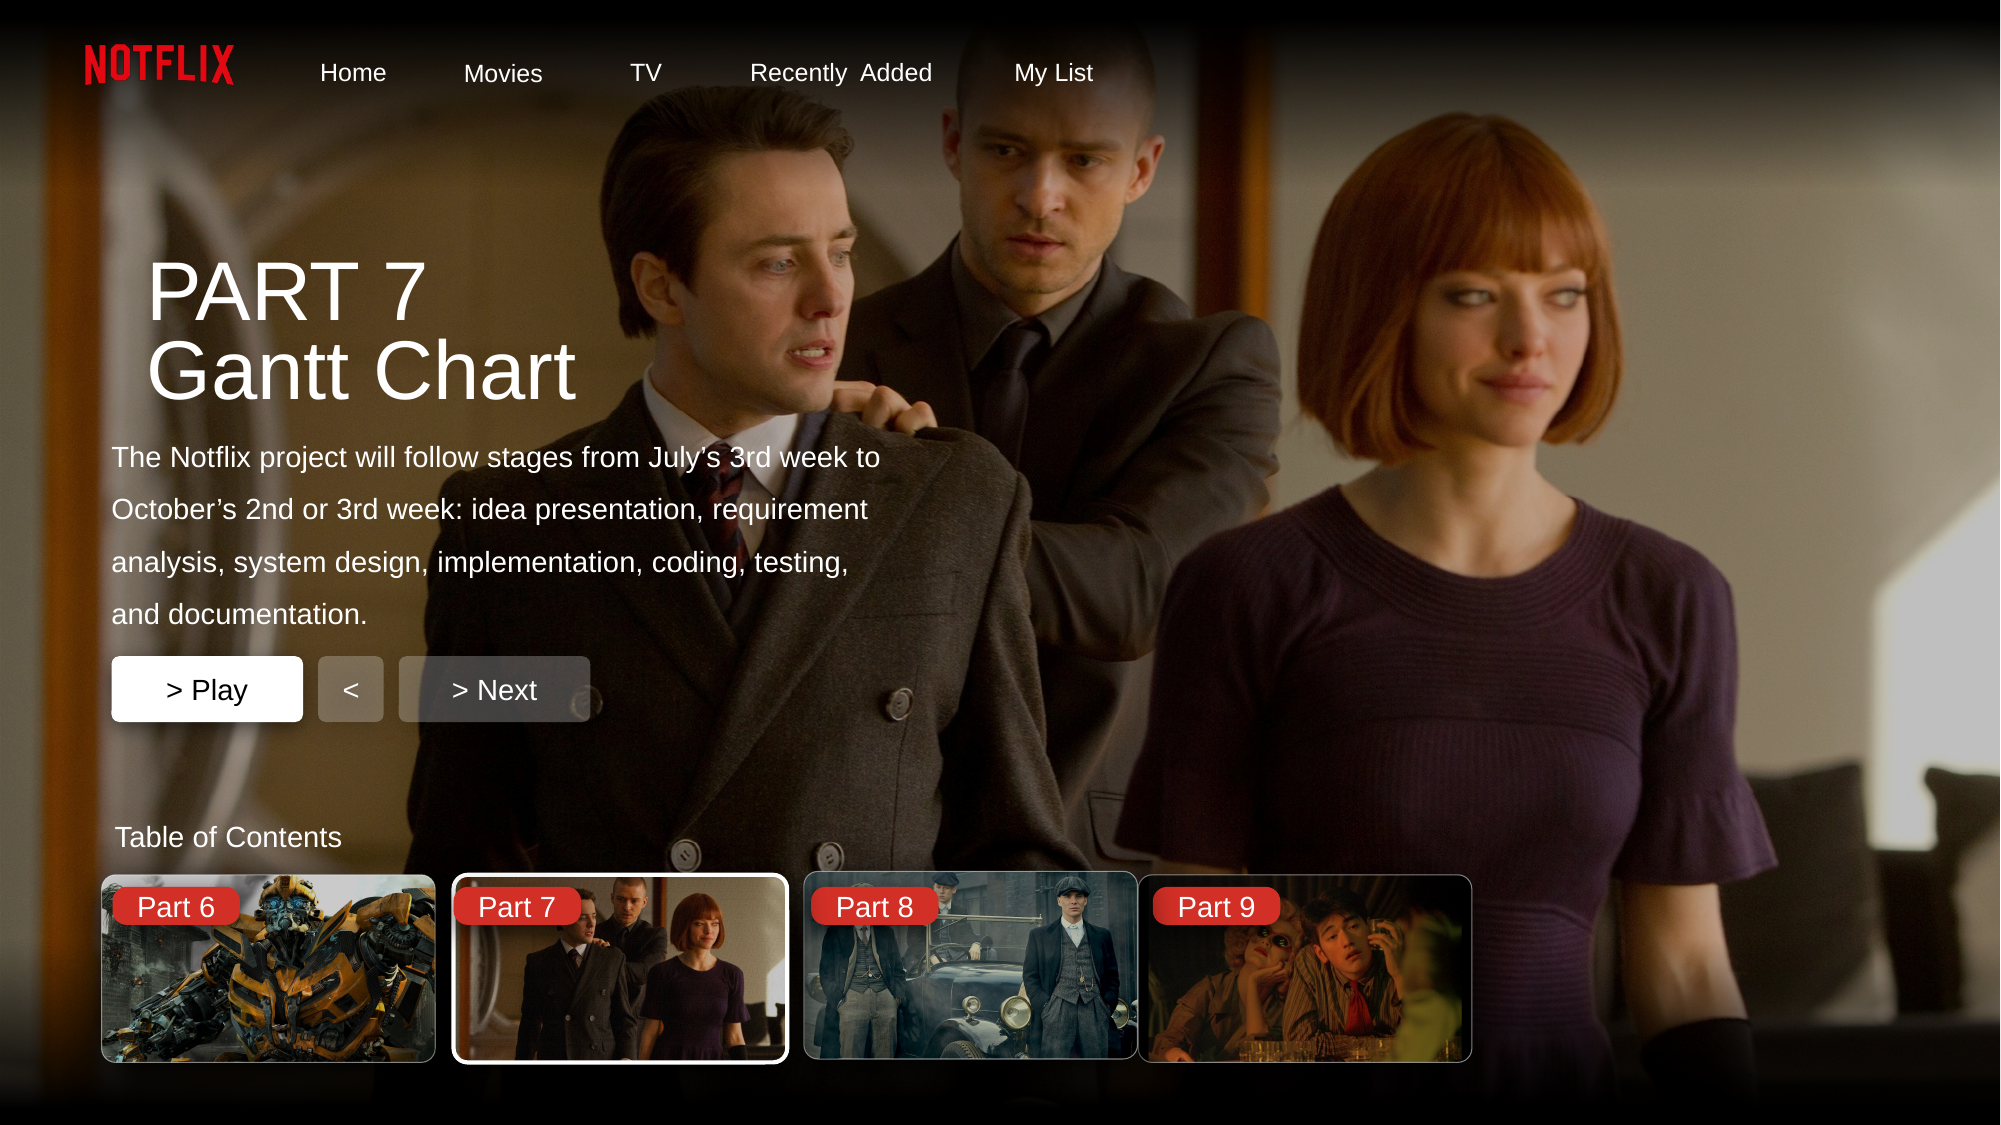

PART 7
Gantt Chart
The Notflix project will follow stages from July’s 3rd week to October’s 2nd or 3rd week: idea presentation, requirement analysis, system design, implementation, coding, testing, and documentation.
> Play
<
> Next